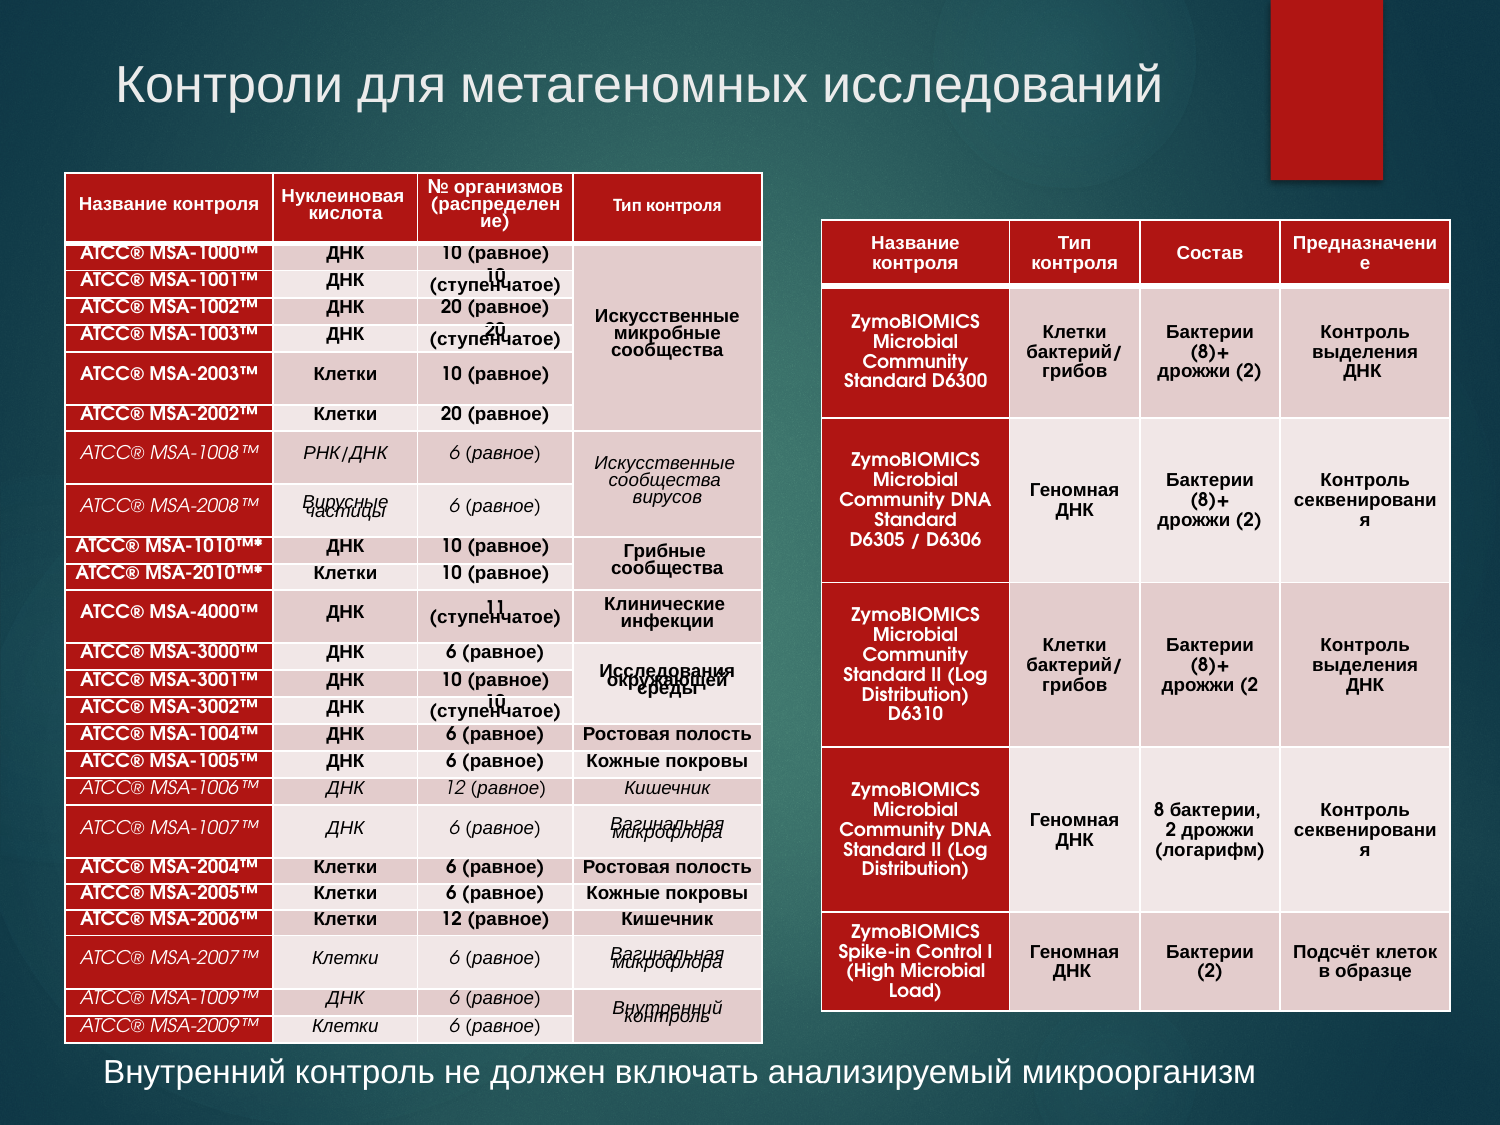

# Контроли для метагеномных исследований
| Название контроля | Нуклеиновая кислота | № организмов (распределен ие) | Тип контроля |
| --- | --- | --- | --- |
| ATCC® MSA-1000™ | ДНК | 10 (равное) | Искусственные микробные сообщества |
| ATCC® MSA-1001™ | ДНК | 10 (ступенчатое) |  |
| ATCC® MSA-1002™ | ДНК | 20 (равное) |  |
| ATCC® MSA-1003™ | ДНК | 20 (ступенчатое) |  |
| ATCC® MSA-2003™ | Клетки | 10 (равное) |  |
| ATCC® MSA-2002™ | Клетки | 20 (равное) |  |
| ATCC® MSA-1008™ | РНК/ДНК | 6 (равное) | Искусственные сообщества вирусов |
| ATCC® MSA-2008™ | Вирусные частицы | 6 (равное) |  |
| ATCC® MSA-1010™\* | ДНК | 10 (равное) | Грибные сообщества |
| ATCC® MSA-2010™\* | Клетки | 10 (равное) |  |
| ATCC® MSA-4000™ | ДНК | 11 (ступенчатое) | Клинические инфекции |
| ATCC® MSA-3000™ | ДНК | 6 (равное) | Исследования окружающей среды |
| ATCC® MSA-3001™ | ДНК | 10 (равное) |  |
| ATCC® MSA-3002™ | ДНК | 10 (ступенчатое) |  |
| ATCC® MSA-1004™ | ДНК | 6 (равное) | Ростовая полость |
| ATCC® MSA-1005™ | ДНК | 6 (равное) | Кожные покровы |
| ATCC® MSA-1006™ | ДНК | 12 (равное) | Кишечник |
| ATCC® MSA-1007™ | ДНК | 6 (равное) | Вагинальная микрофлора |
| ATCC® MSA-2004™ | Клетки | 6 (равное) | Ростовая полость |
| ATCC® MSA-2005™ | Клетки | 6 (равное) | Кожные покровы |
| ATCC® MSA-2006™ | Клетки | 12 (равное) | Кишечник |
| ATCC® MSA-2007™ | Клетки | 6 (равное) | Вагинальная микрофлора |
| ATCC® MSA-1009™ | ДНК | 6 (равное) | Внутренний контроль |
| ATCC® MSA-2009™ | Клетки | 6 (равное) |  |
| Название контроля | Тип контроля | Состав | Предназначение |
| --- | --- | --- | --- |
| ZymoBIOMICS Microbial Community Standard D6300 | Клетки бактерий/ грибов | Бактерии (8)+ дрожжи (2) | Контроль выделения ДНК |
| ZymoBIOMICS Microbial Community DNA Standard D6305 / D6306 | Геномная ДНК | Бактерии (8)+ дрожжи (2) | Контроль секвенирования |
| ZymoBIOMICS Microbial Community Standard II (Log Distribution) D6310 | Клетки бактерий/ грибов | Бактерии (8)+ дрожжи (2 | Контроль выделения ДНК |
| ZymoBIOMICS Microbial Community DNA Standard II (Log Distribution) | Геномная ДНК | 8 бактерии, 2 дрожжи (логарифм) | Контроль секвенирования |
| ZymoBIOMICS Spike-in Control I (High Microbial Load) | Геномная ДНК | Бактерии (2) | Подсчёт клеток в образце |
Внутренний контроль не должен включать анализируемый микроорганизм